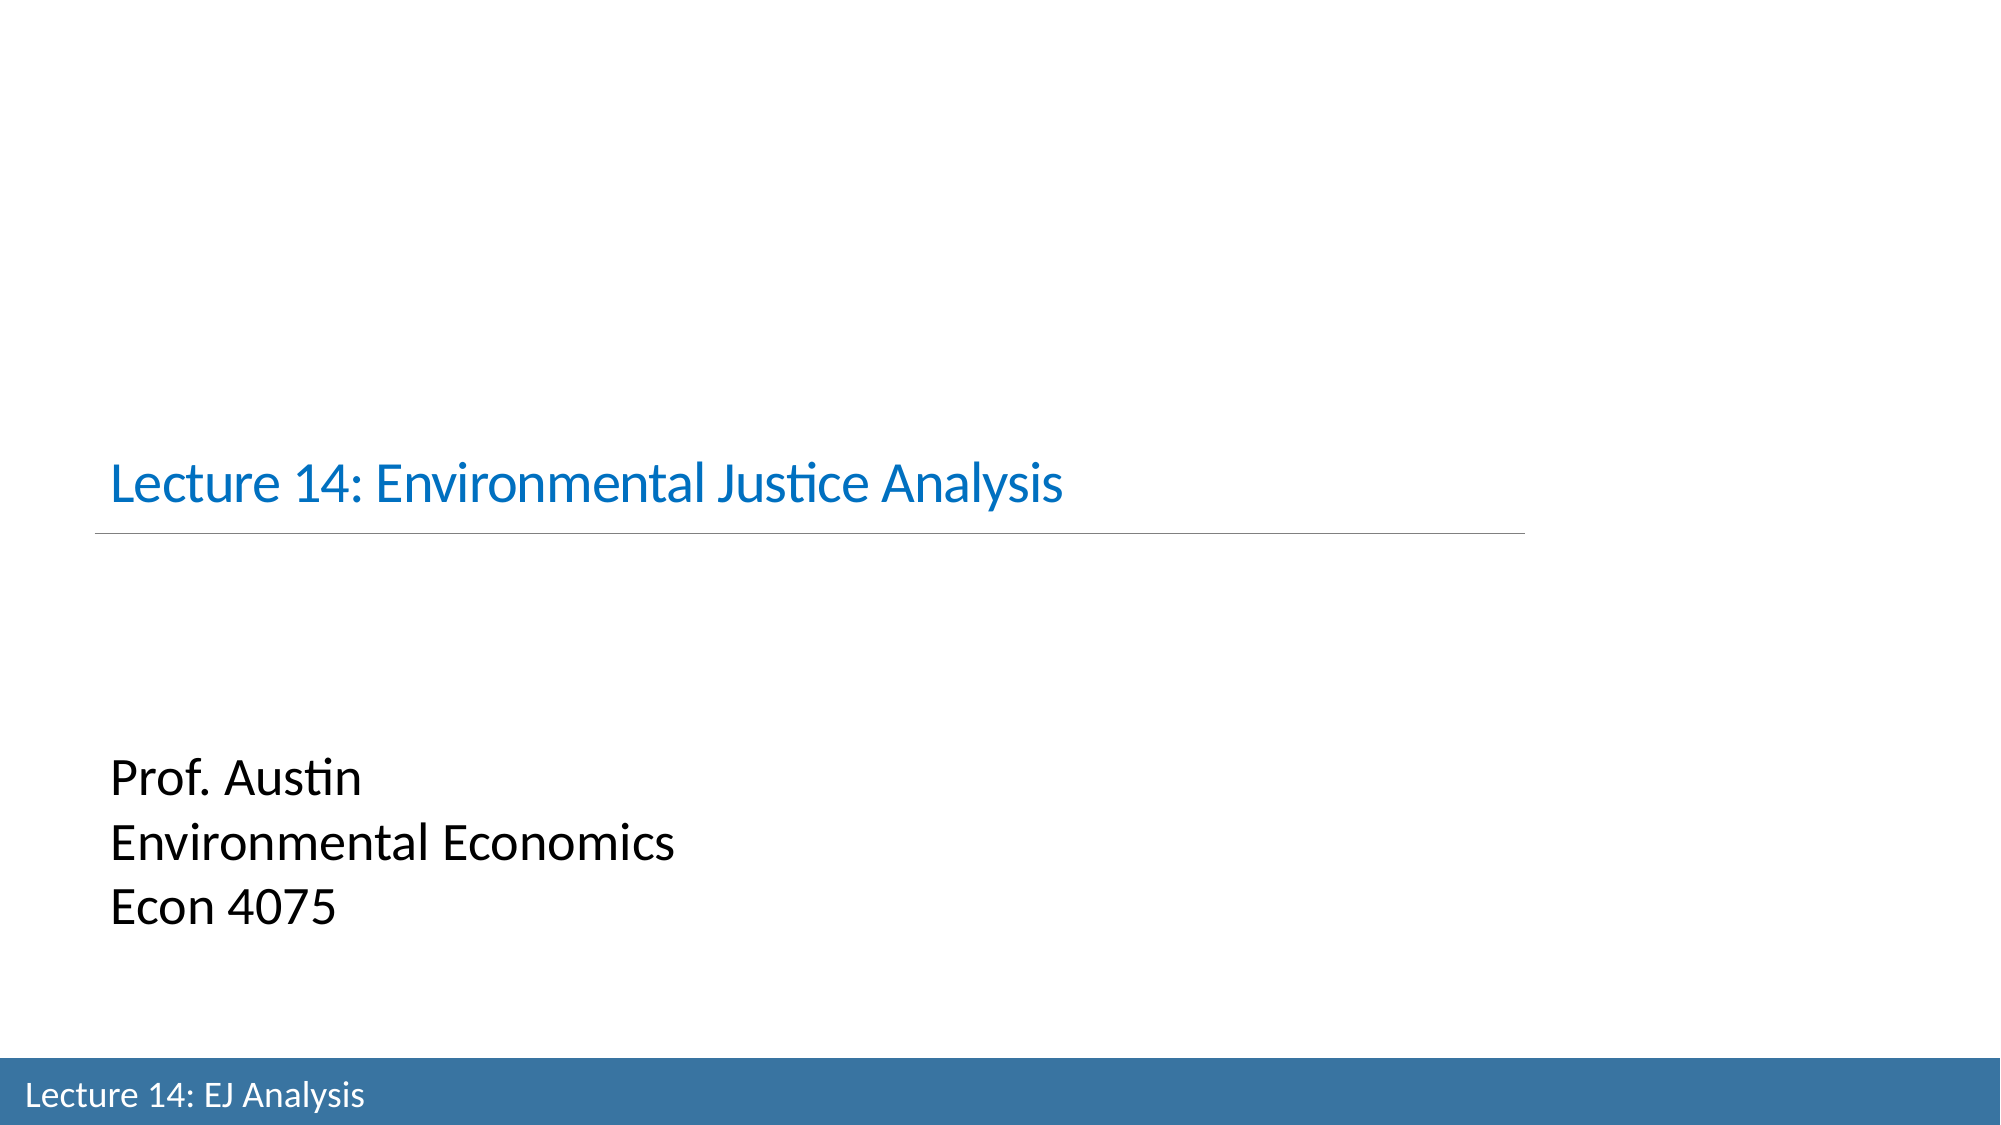

Lecture 14: Environmental Justice Analysis
Prof. Austin
Environmental Economics
Econ 4075